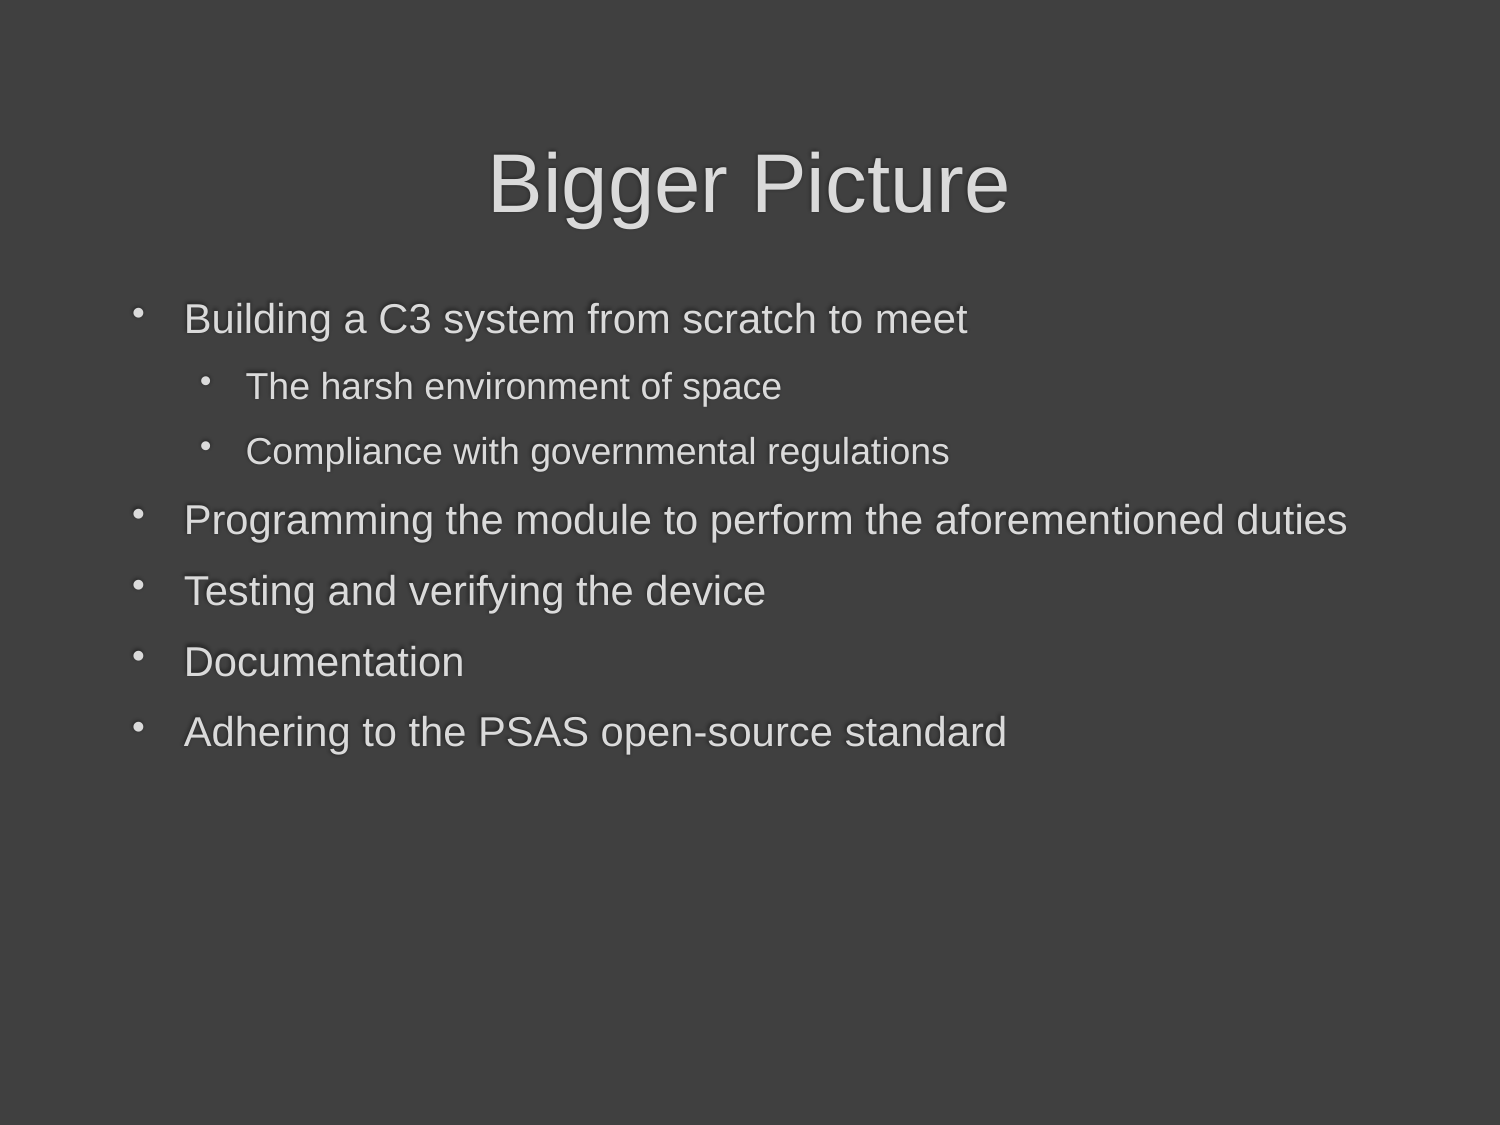

# Bigger Picture
Building a C3 system from scratch to meet
The harsh environment of space
Compliance with governmental regulations
Programming the module to perform the aforementioned duties
Testing and verifying the device
Documentation
Adhering to the PSAS open-source standard